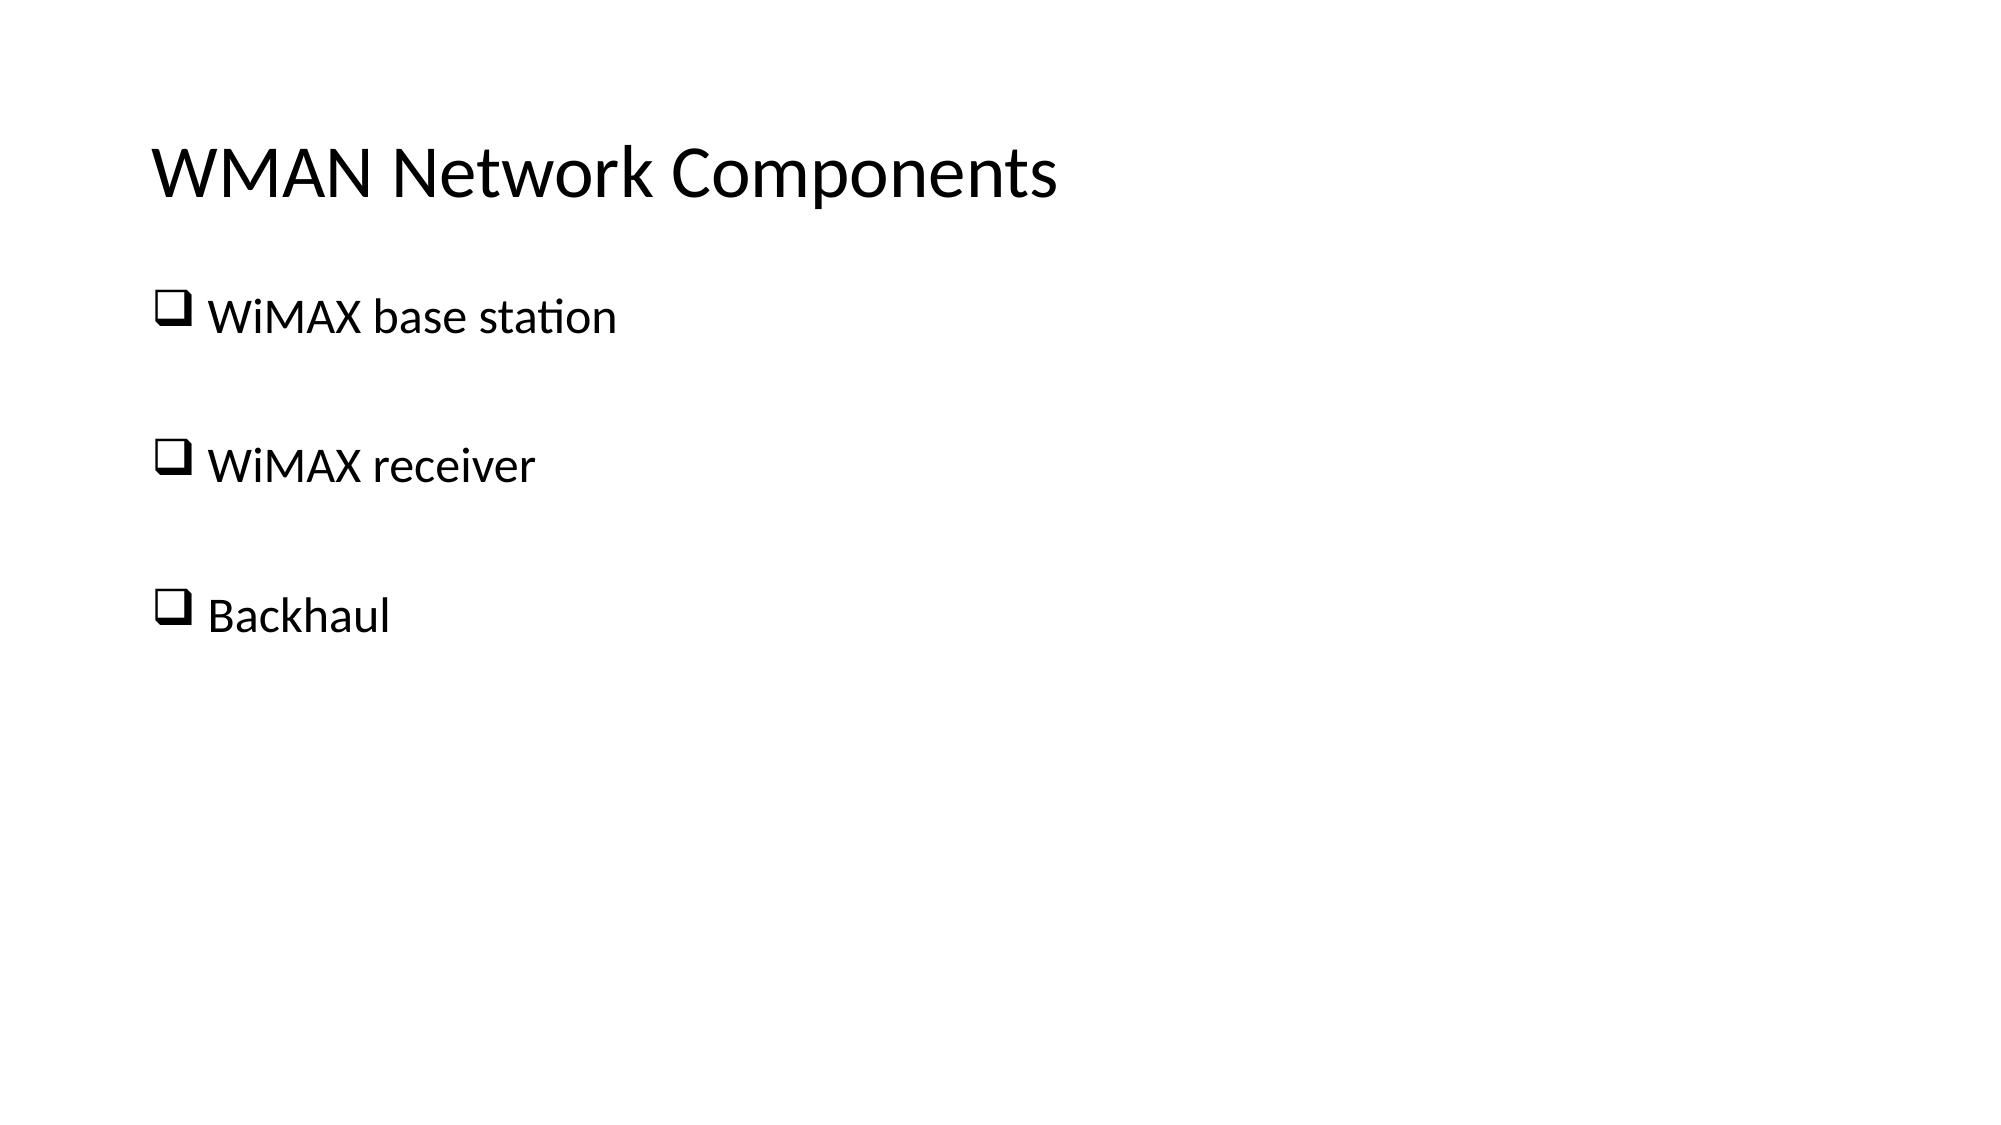

# WMAN Network Components
WiMAX base station

WiMAX receiver

Backhaul